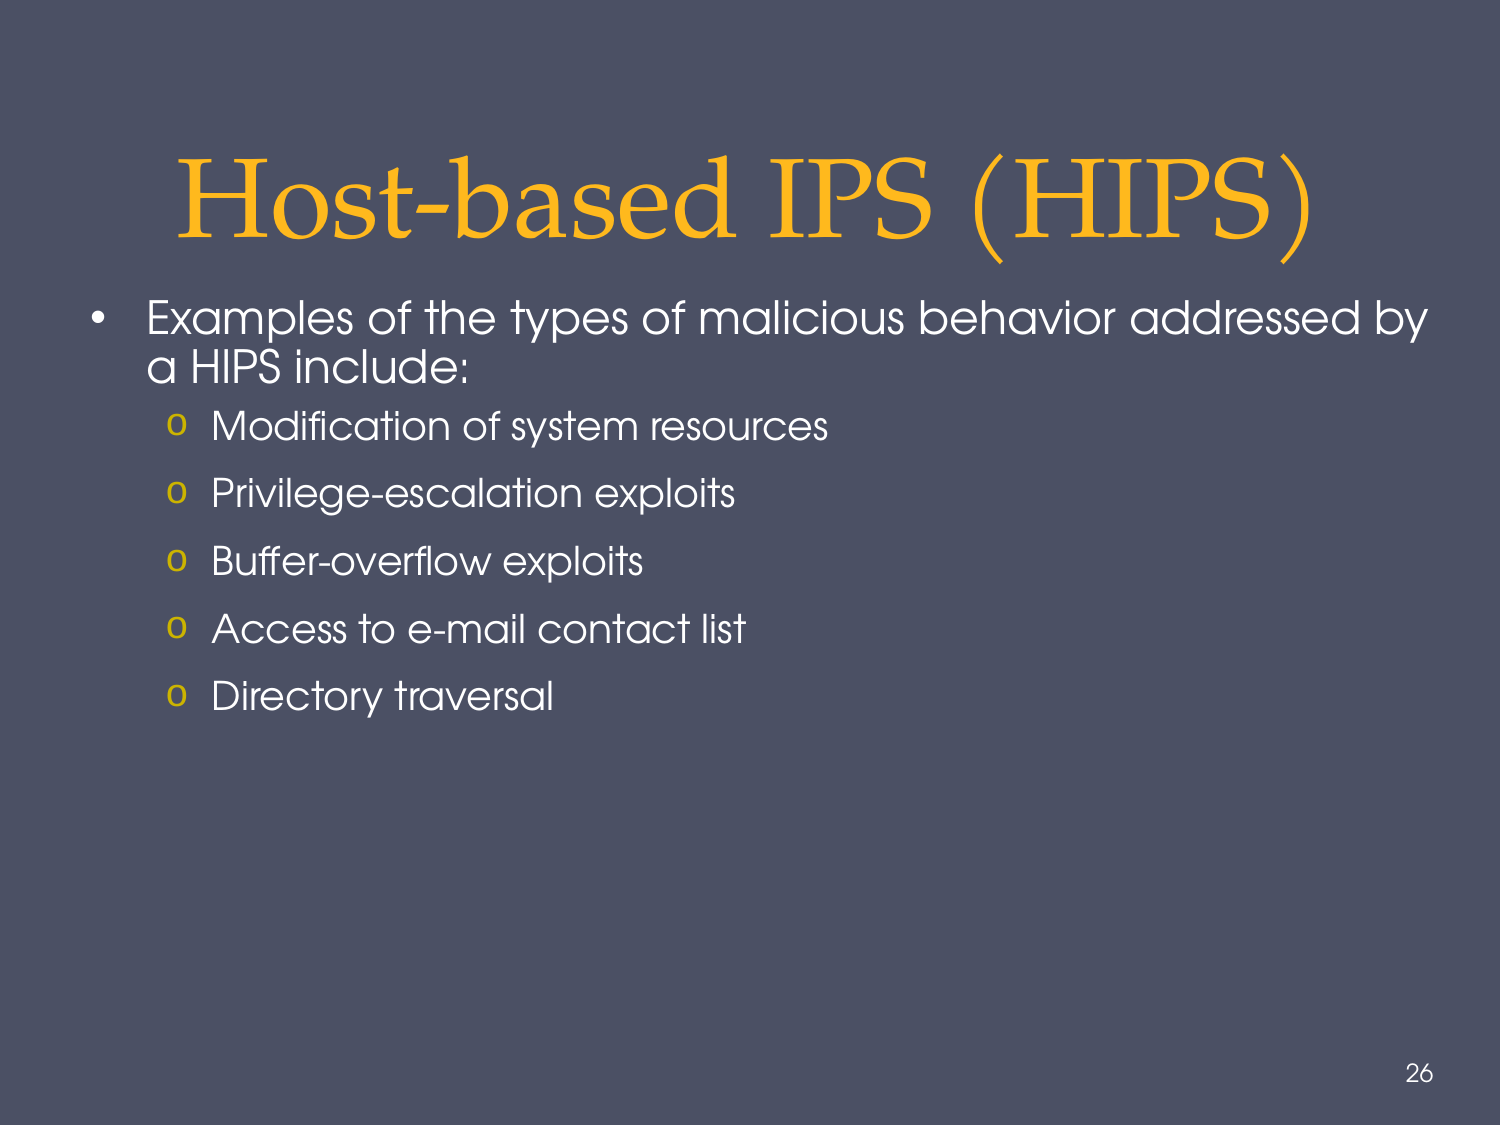

# Host-based IPS (HIPS)

Examples of the types of malicious behavior addressed by a HIPS include:
Modification of system resources
Privilege-escalation exploits
Buffer-overflow exploits
Access to e-mail contact list
Directory traversal
26